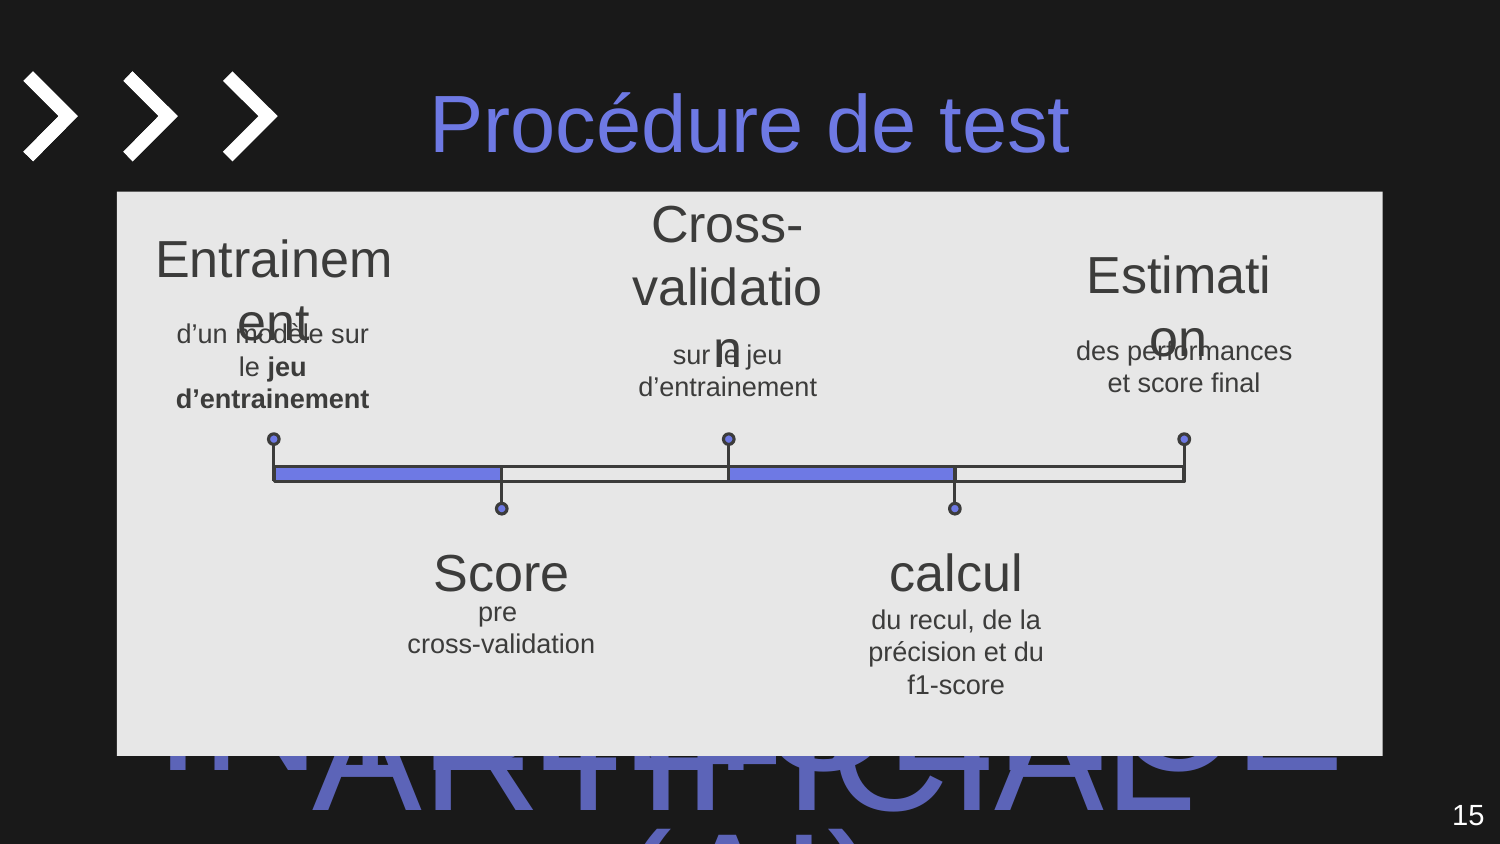

# Procédure de test
Cross-validation
Entrainement
Estimation
d’un modèle sur le jeu d’entrainement
des performances et score final
sur le jeu d’entrainement

Score
calcul
pre
cross-validation
du recul, de la précision et du f1-score
15